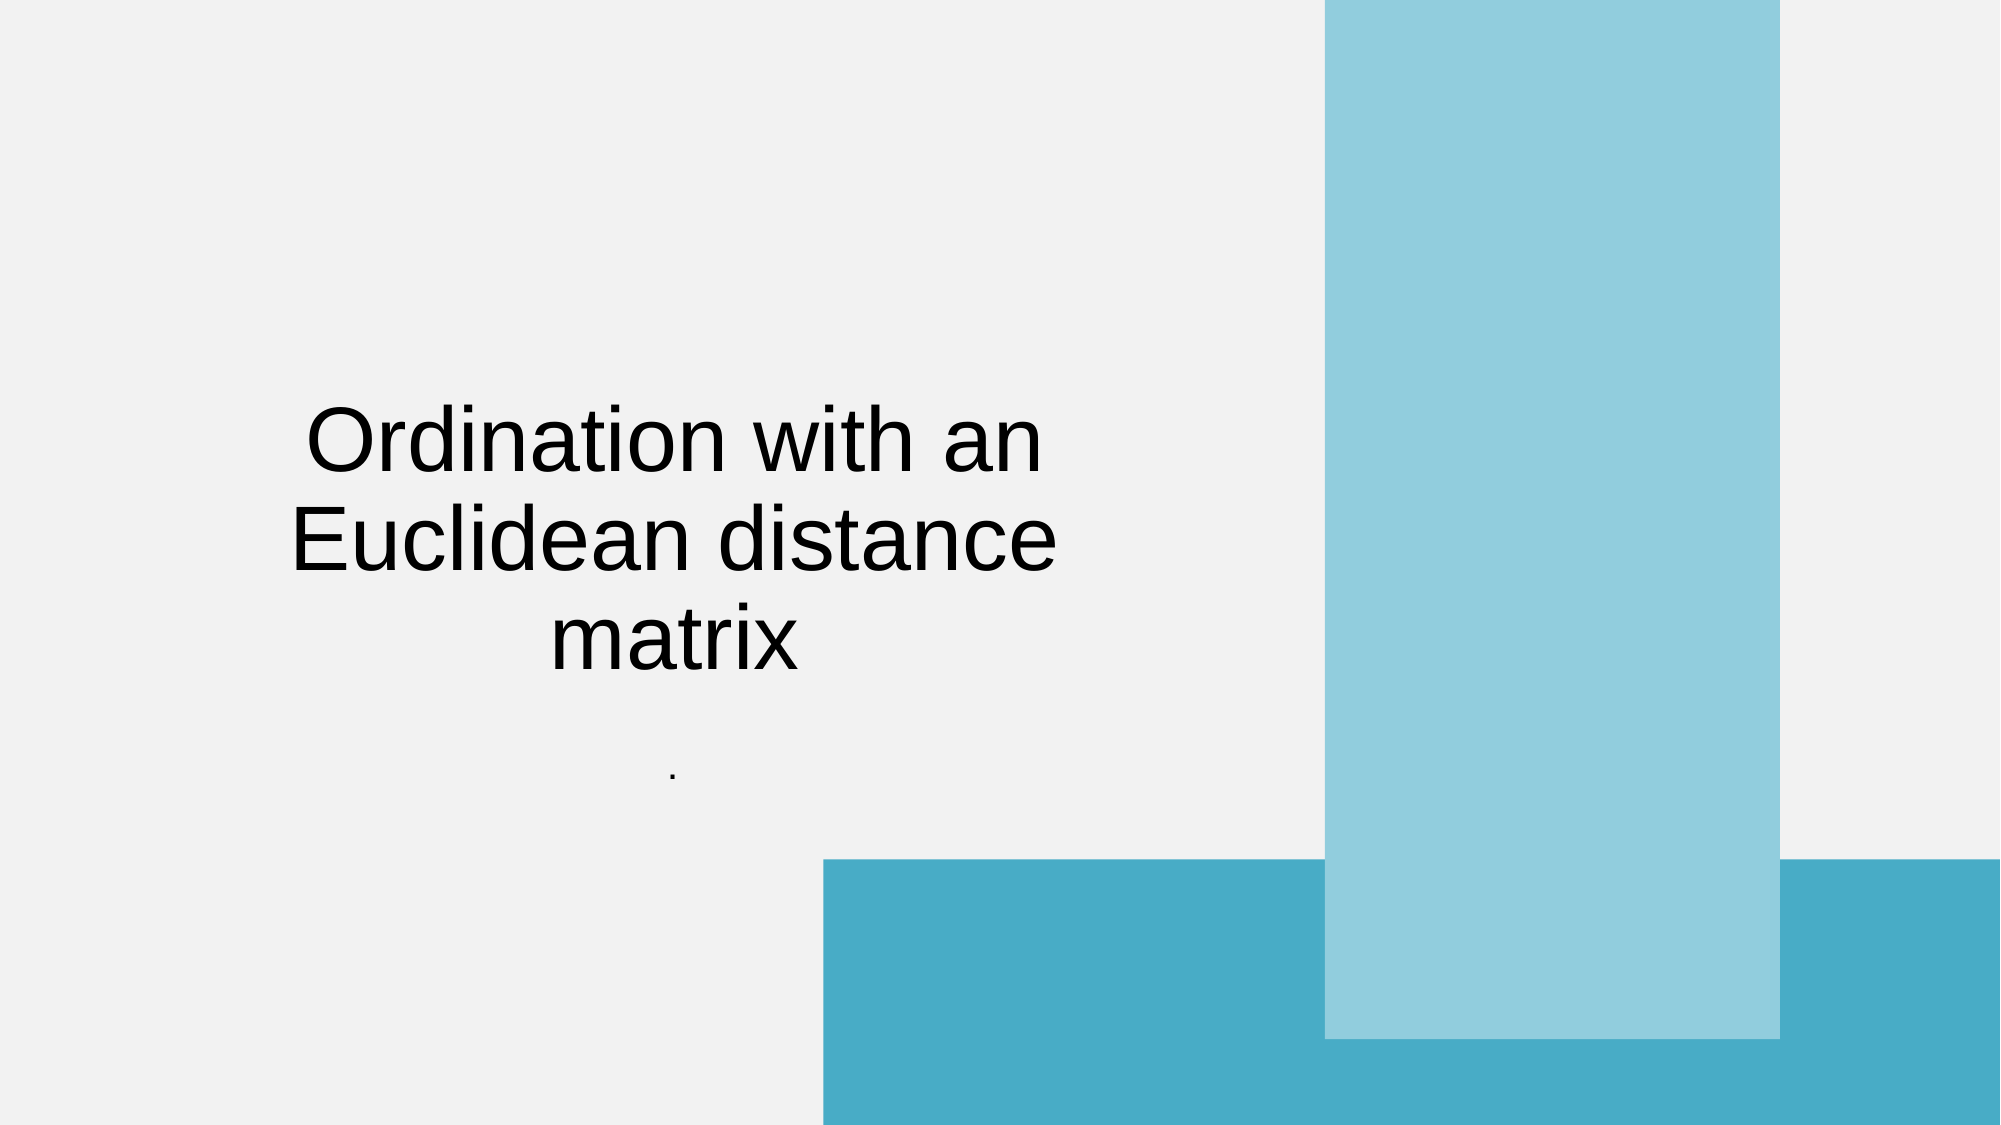

# Ordination with an Euclidean distance matrix
.